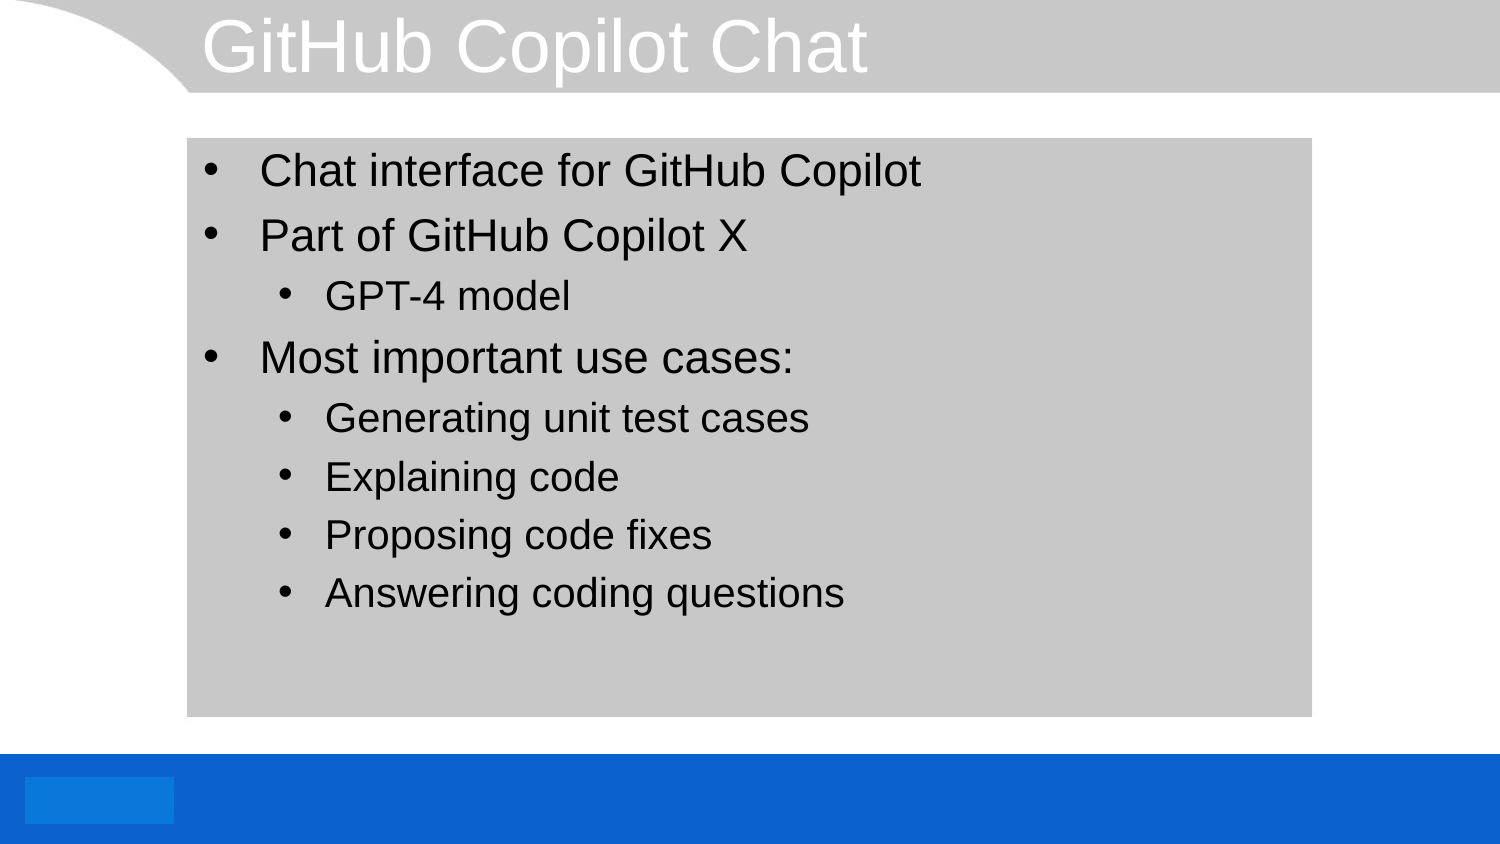

# GitHub Copilot Chat
Chat interface for GitHub Copilot
Part of GitHub Copilot X
GPT-4 model
Most important use cases:
Generating unit test cases
Explaining code
Proposing code fixes
Answering coding questions